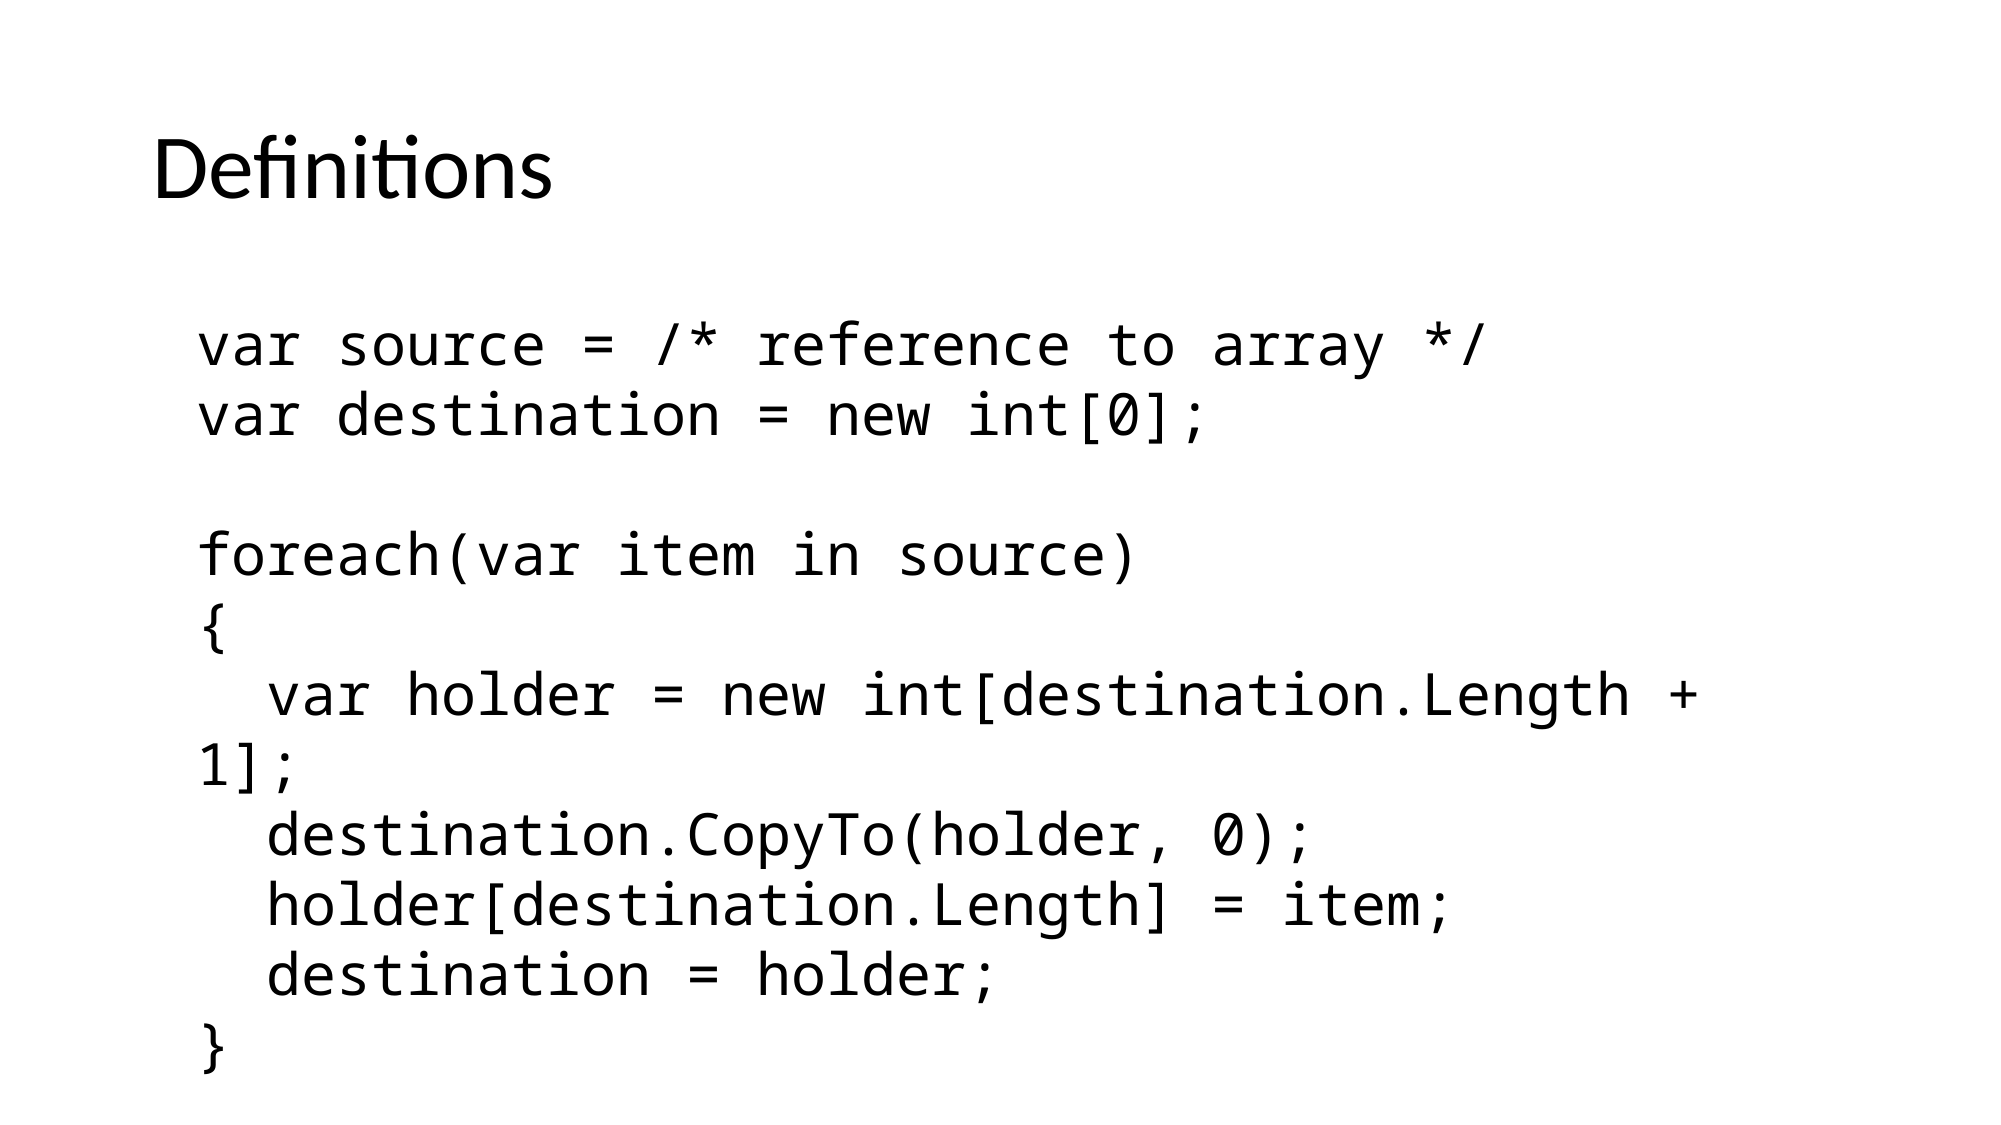

# Definitions
var source = /* reference to array */
var destination = new int[0];

foreach(var item in source)
{
  var holder = new int[destination.Length + 1];
  destination.CopyTo(holder, 0);
  holder[destination.Length] = item;
  destination = holder;
}